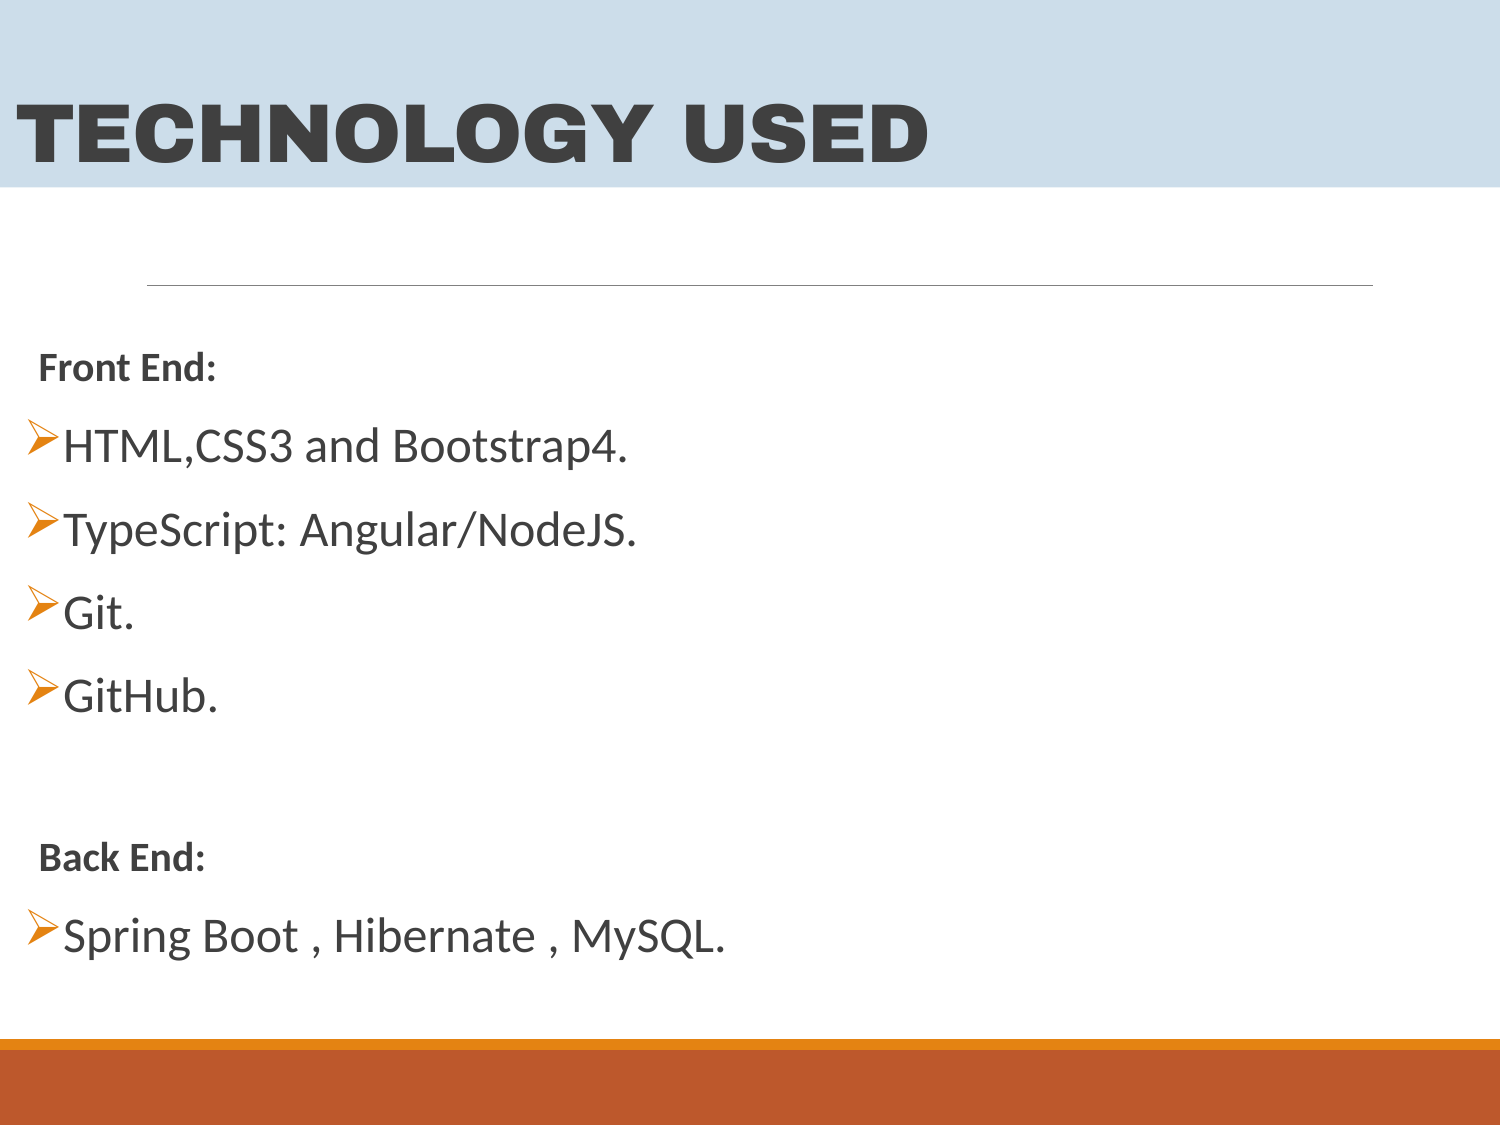

# TECHNOLOGY USED
Front End:
HTML,CSS3 and Bootstrap4.
TypeScript: Angular/NodeJS.
Git.
GitHub.

Back End:
Spring Boot , Hibernate , MySQL.